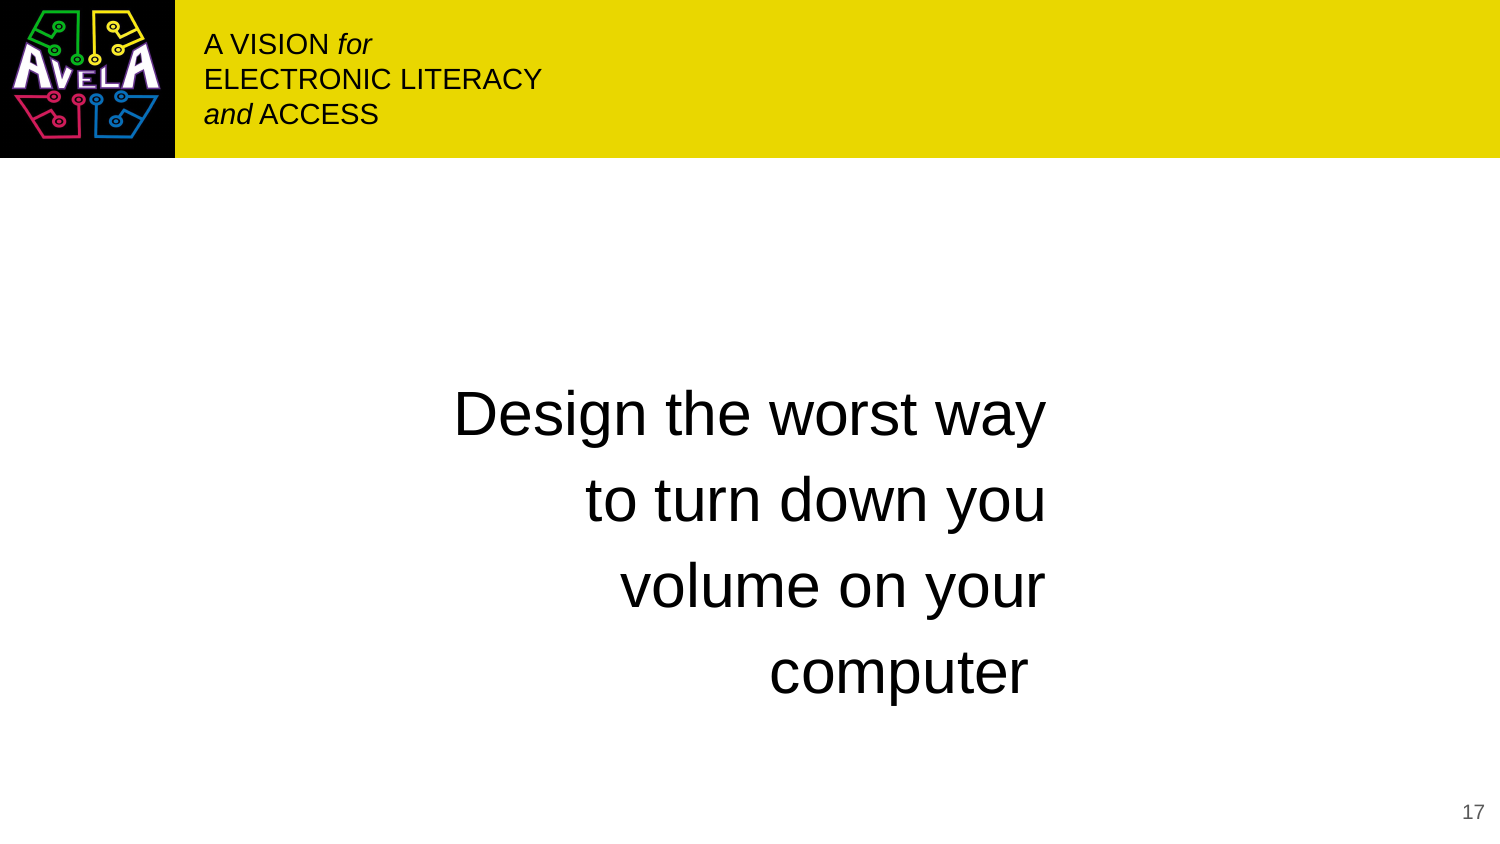

Design the worst way to turn down you volume on your computer
17